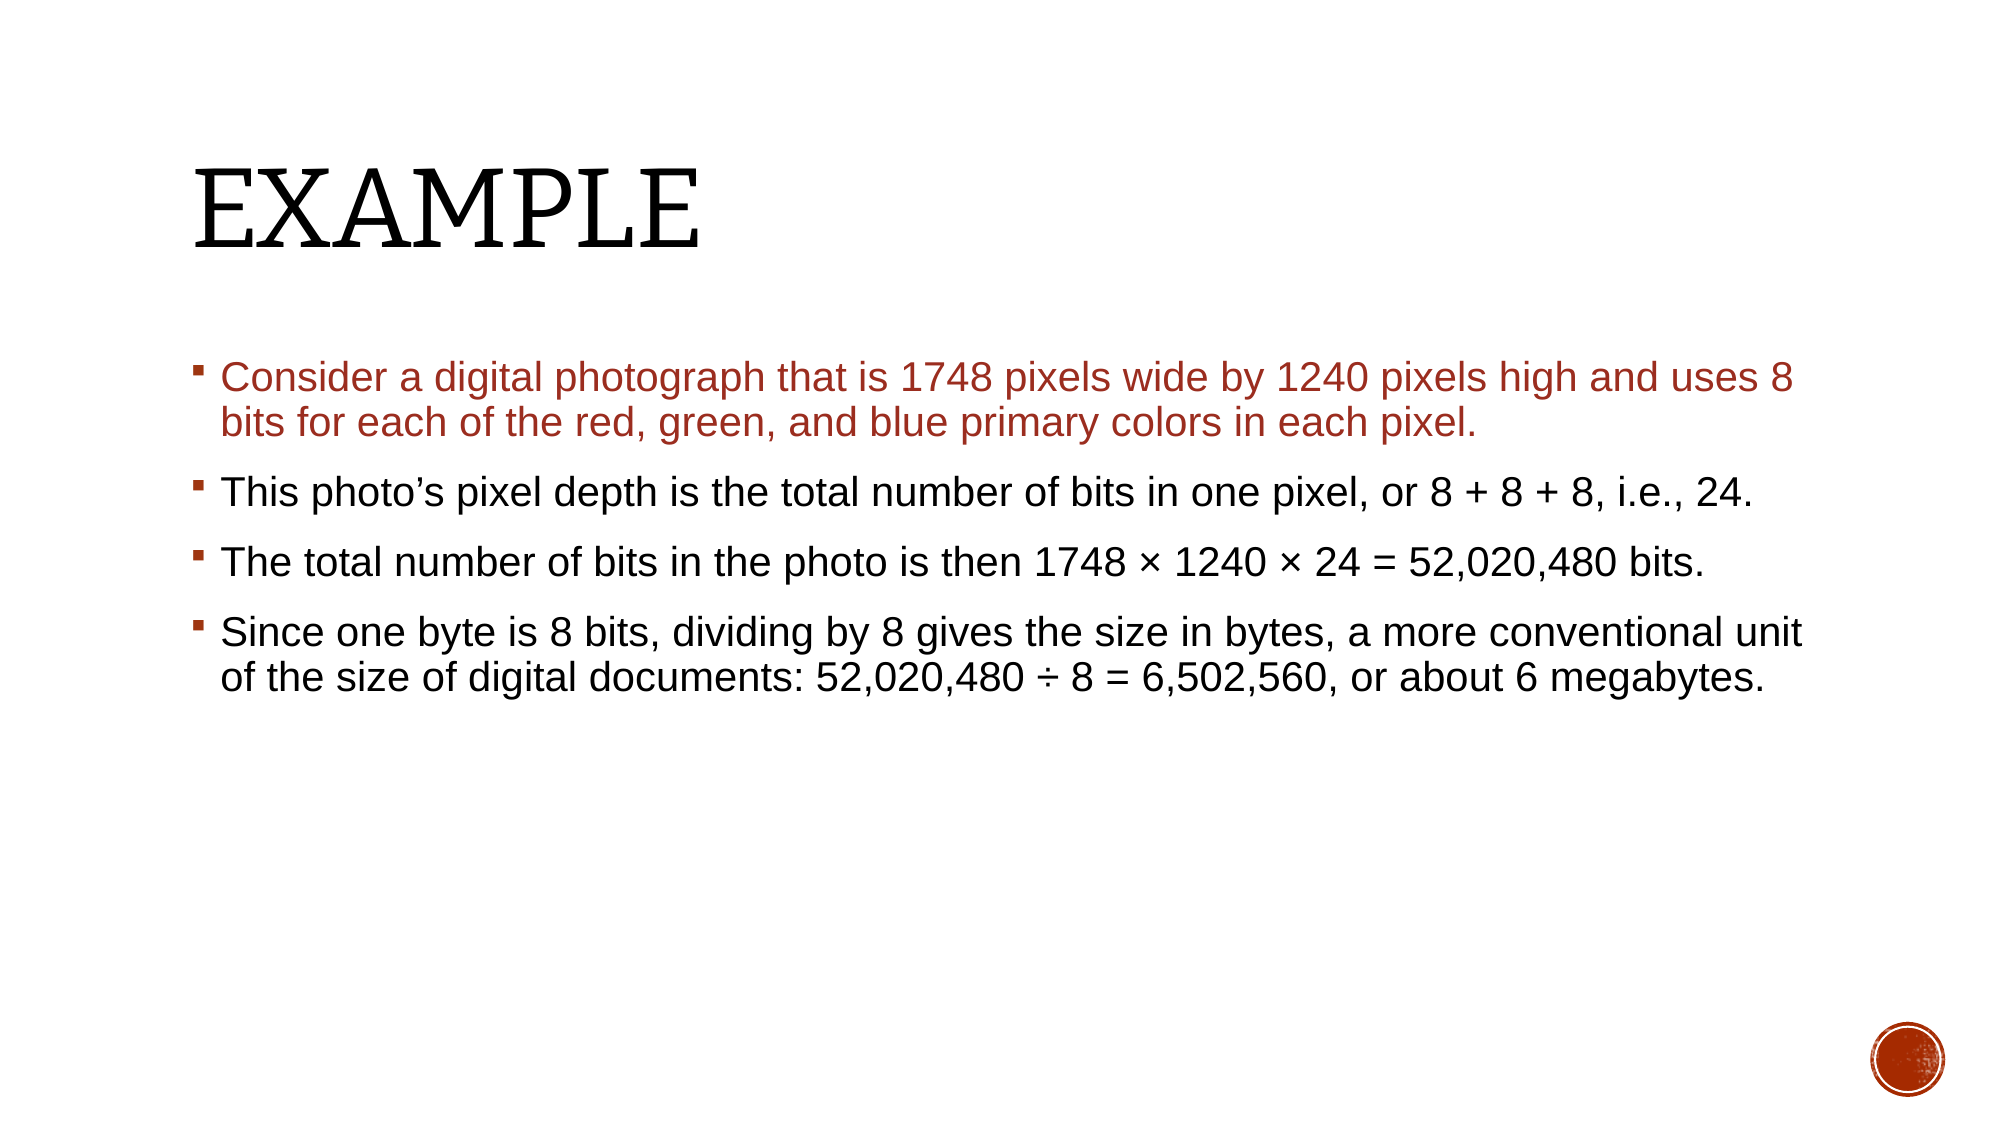

# Example
Consider a digital photograph that is 1748 pixels wide by 1240 pixels high and uses 8 bits for each of the red, green, and blue primary colors in each pixel.
This photo’s pixel depth is the total number of bits in one pixel, or 8 + 8 + 8, i.e., 24.
The total number of bits in the photo is then 1748 × 1240 × 24 = 52,020,480 bits.
Since one byte is 8 bits, dividing by 8 gives the size in bytes, a more conventional unit of the size of digital documents: 52,020,480 ÷ 8 = 6,502,560, or about 6 megabytes.